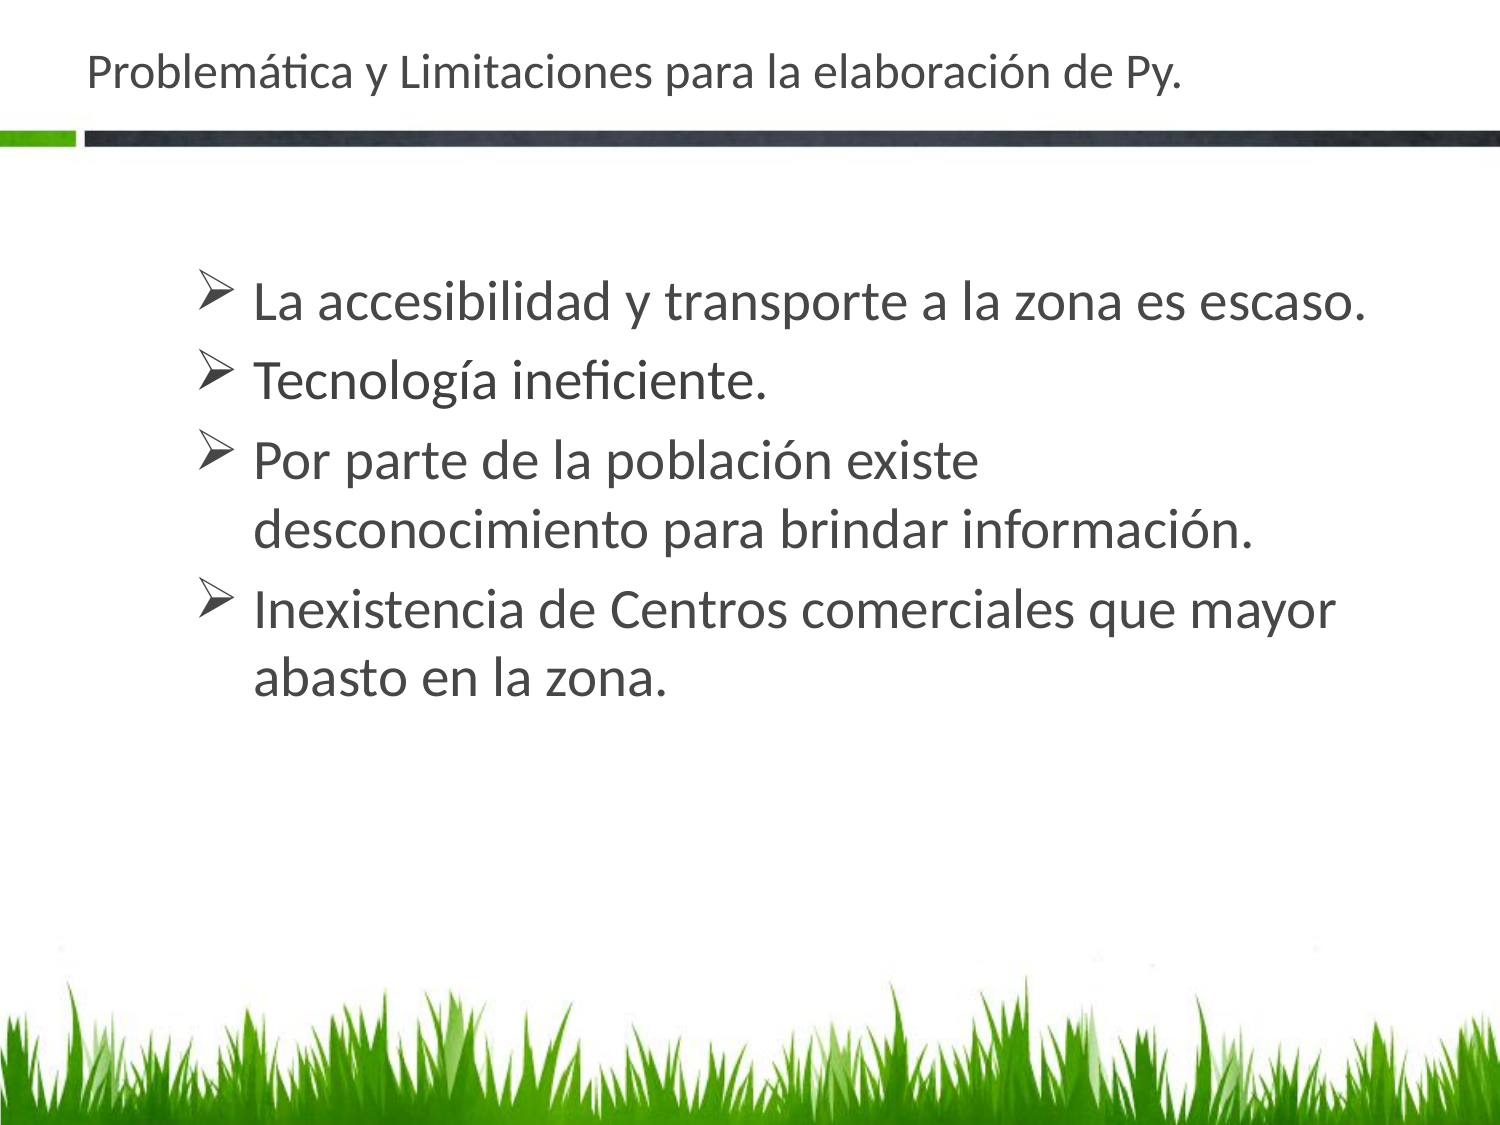

# Problemática y Limitaciones para la elaboración de Py.
La accesibilidad y transporte a la zona es escaso.
Tecnología ineficiente.
Por parte de la población existe desconocimiento para brindar información.
Inexistencia de Centros comerciales que mayor abasto en la zona.